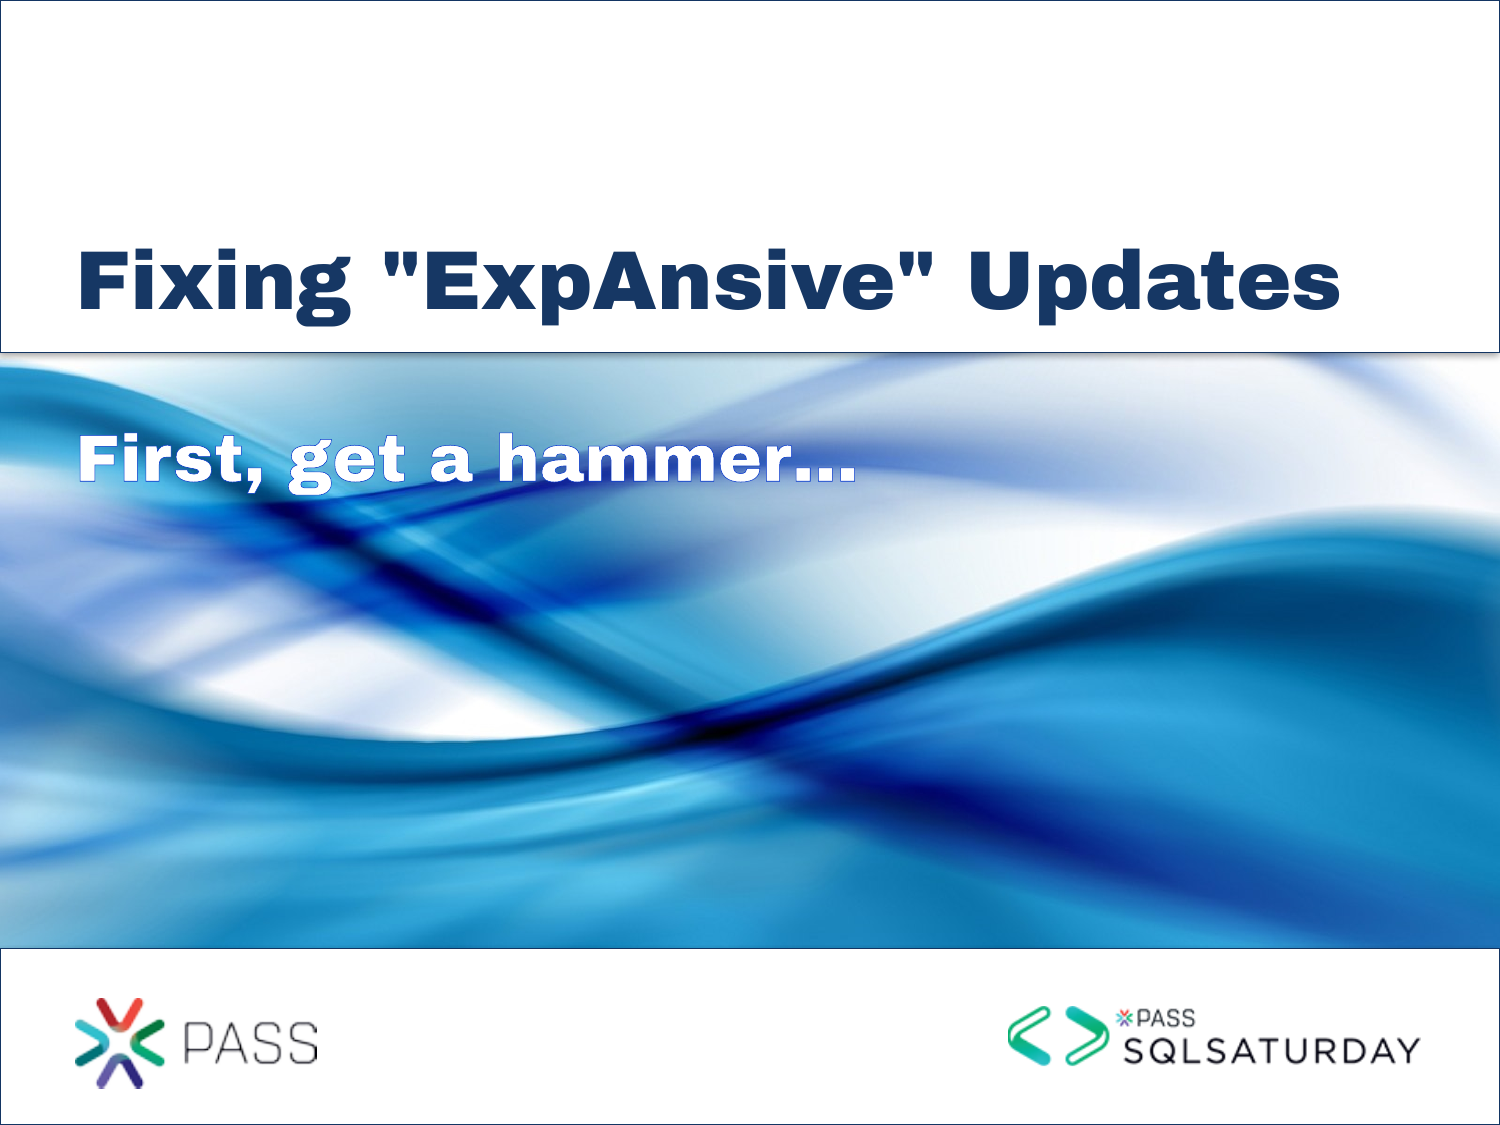

# Fixing "ExpAnsive" Updates
First, get a hammer…